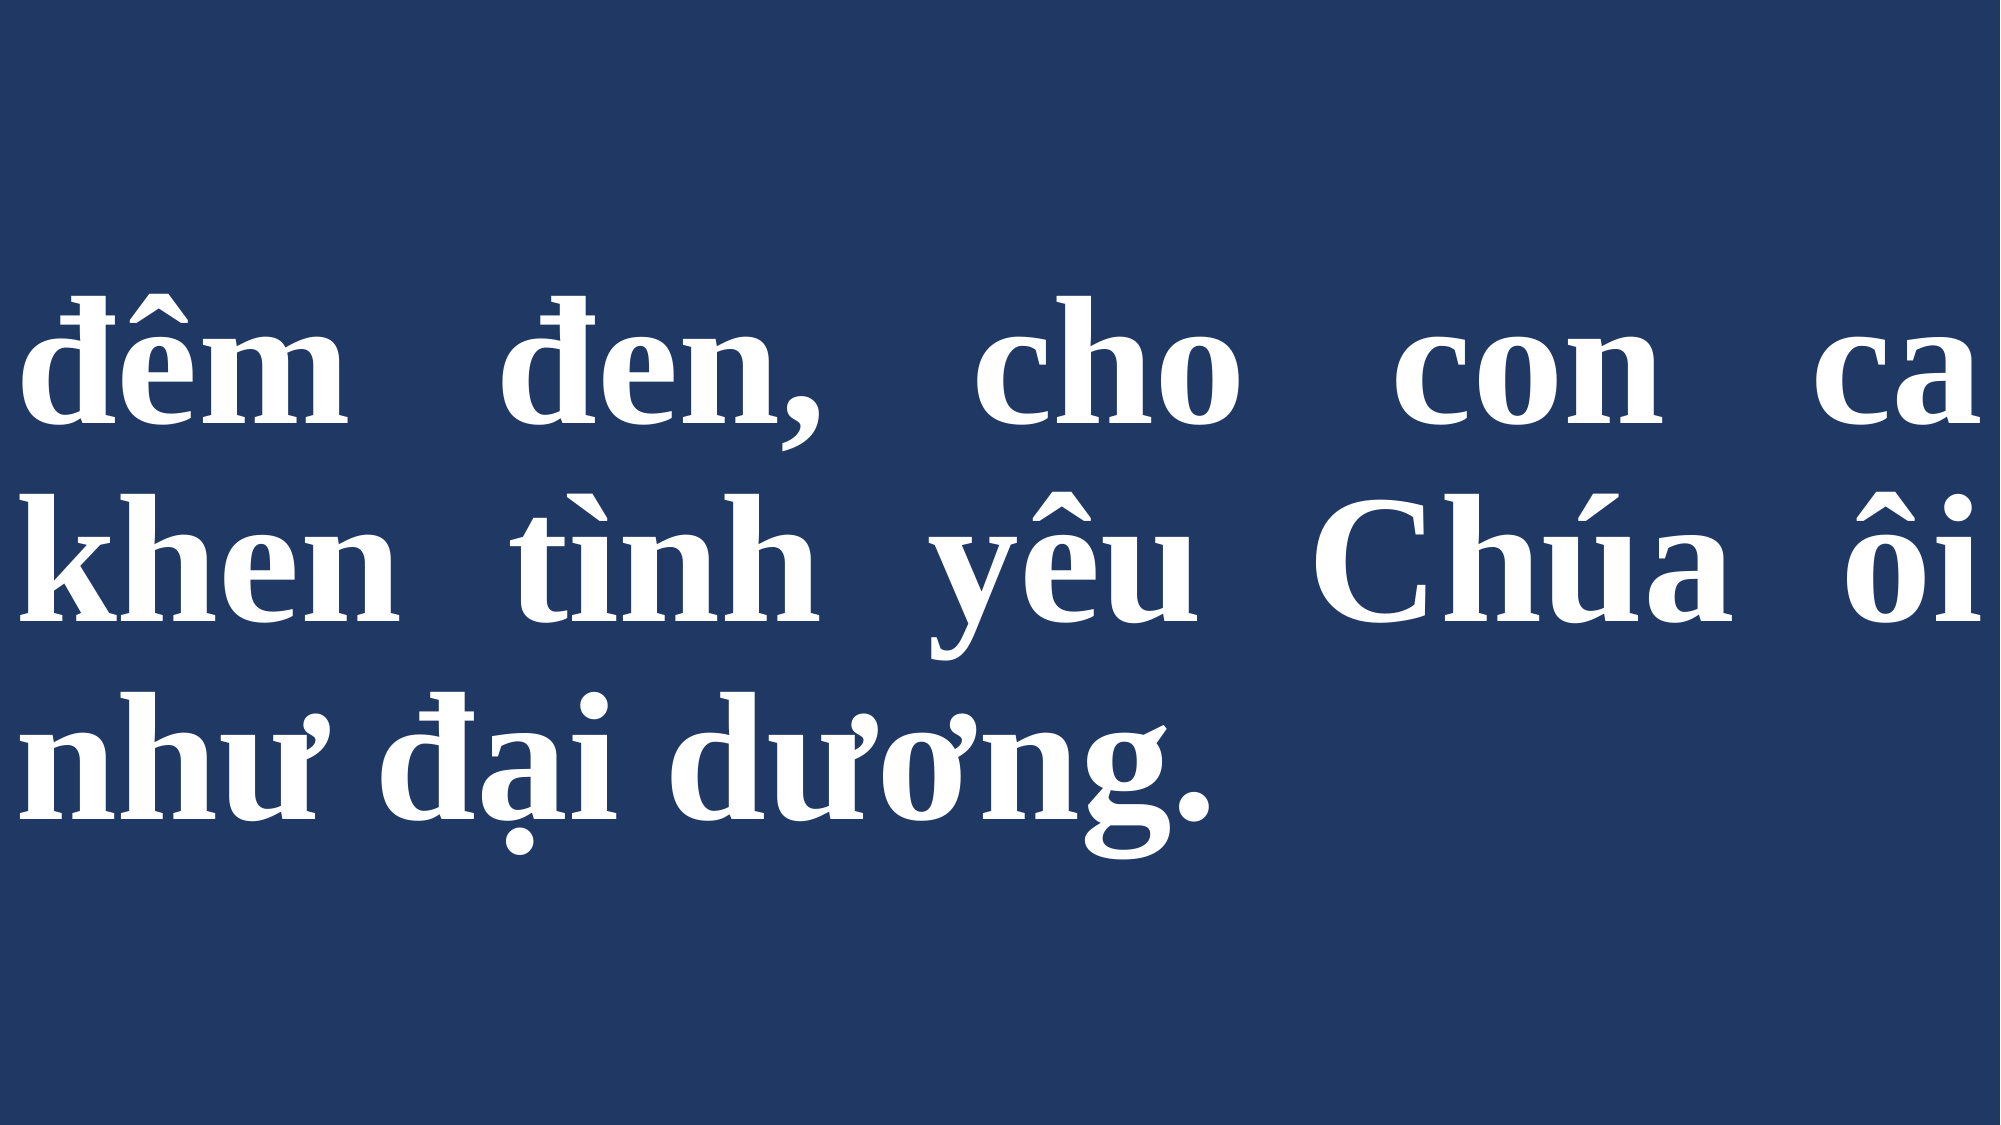

# đêm đen, cho con ca khen tình yêu Chúa ôi như đại dương.